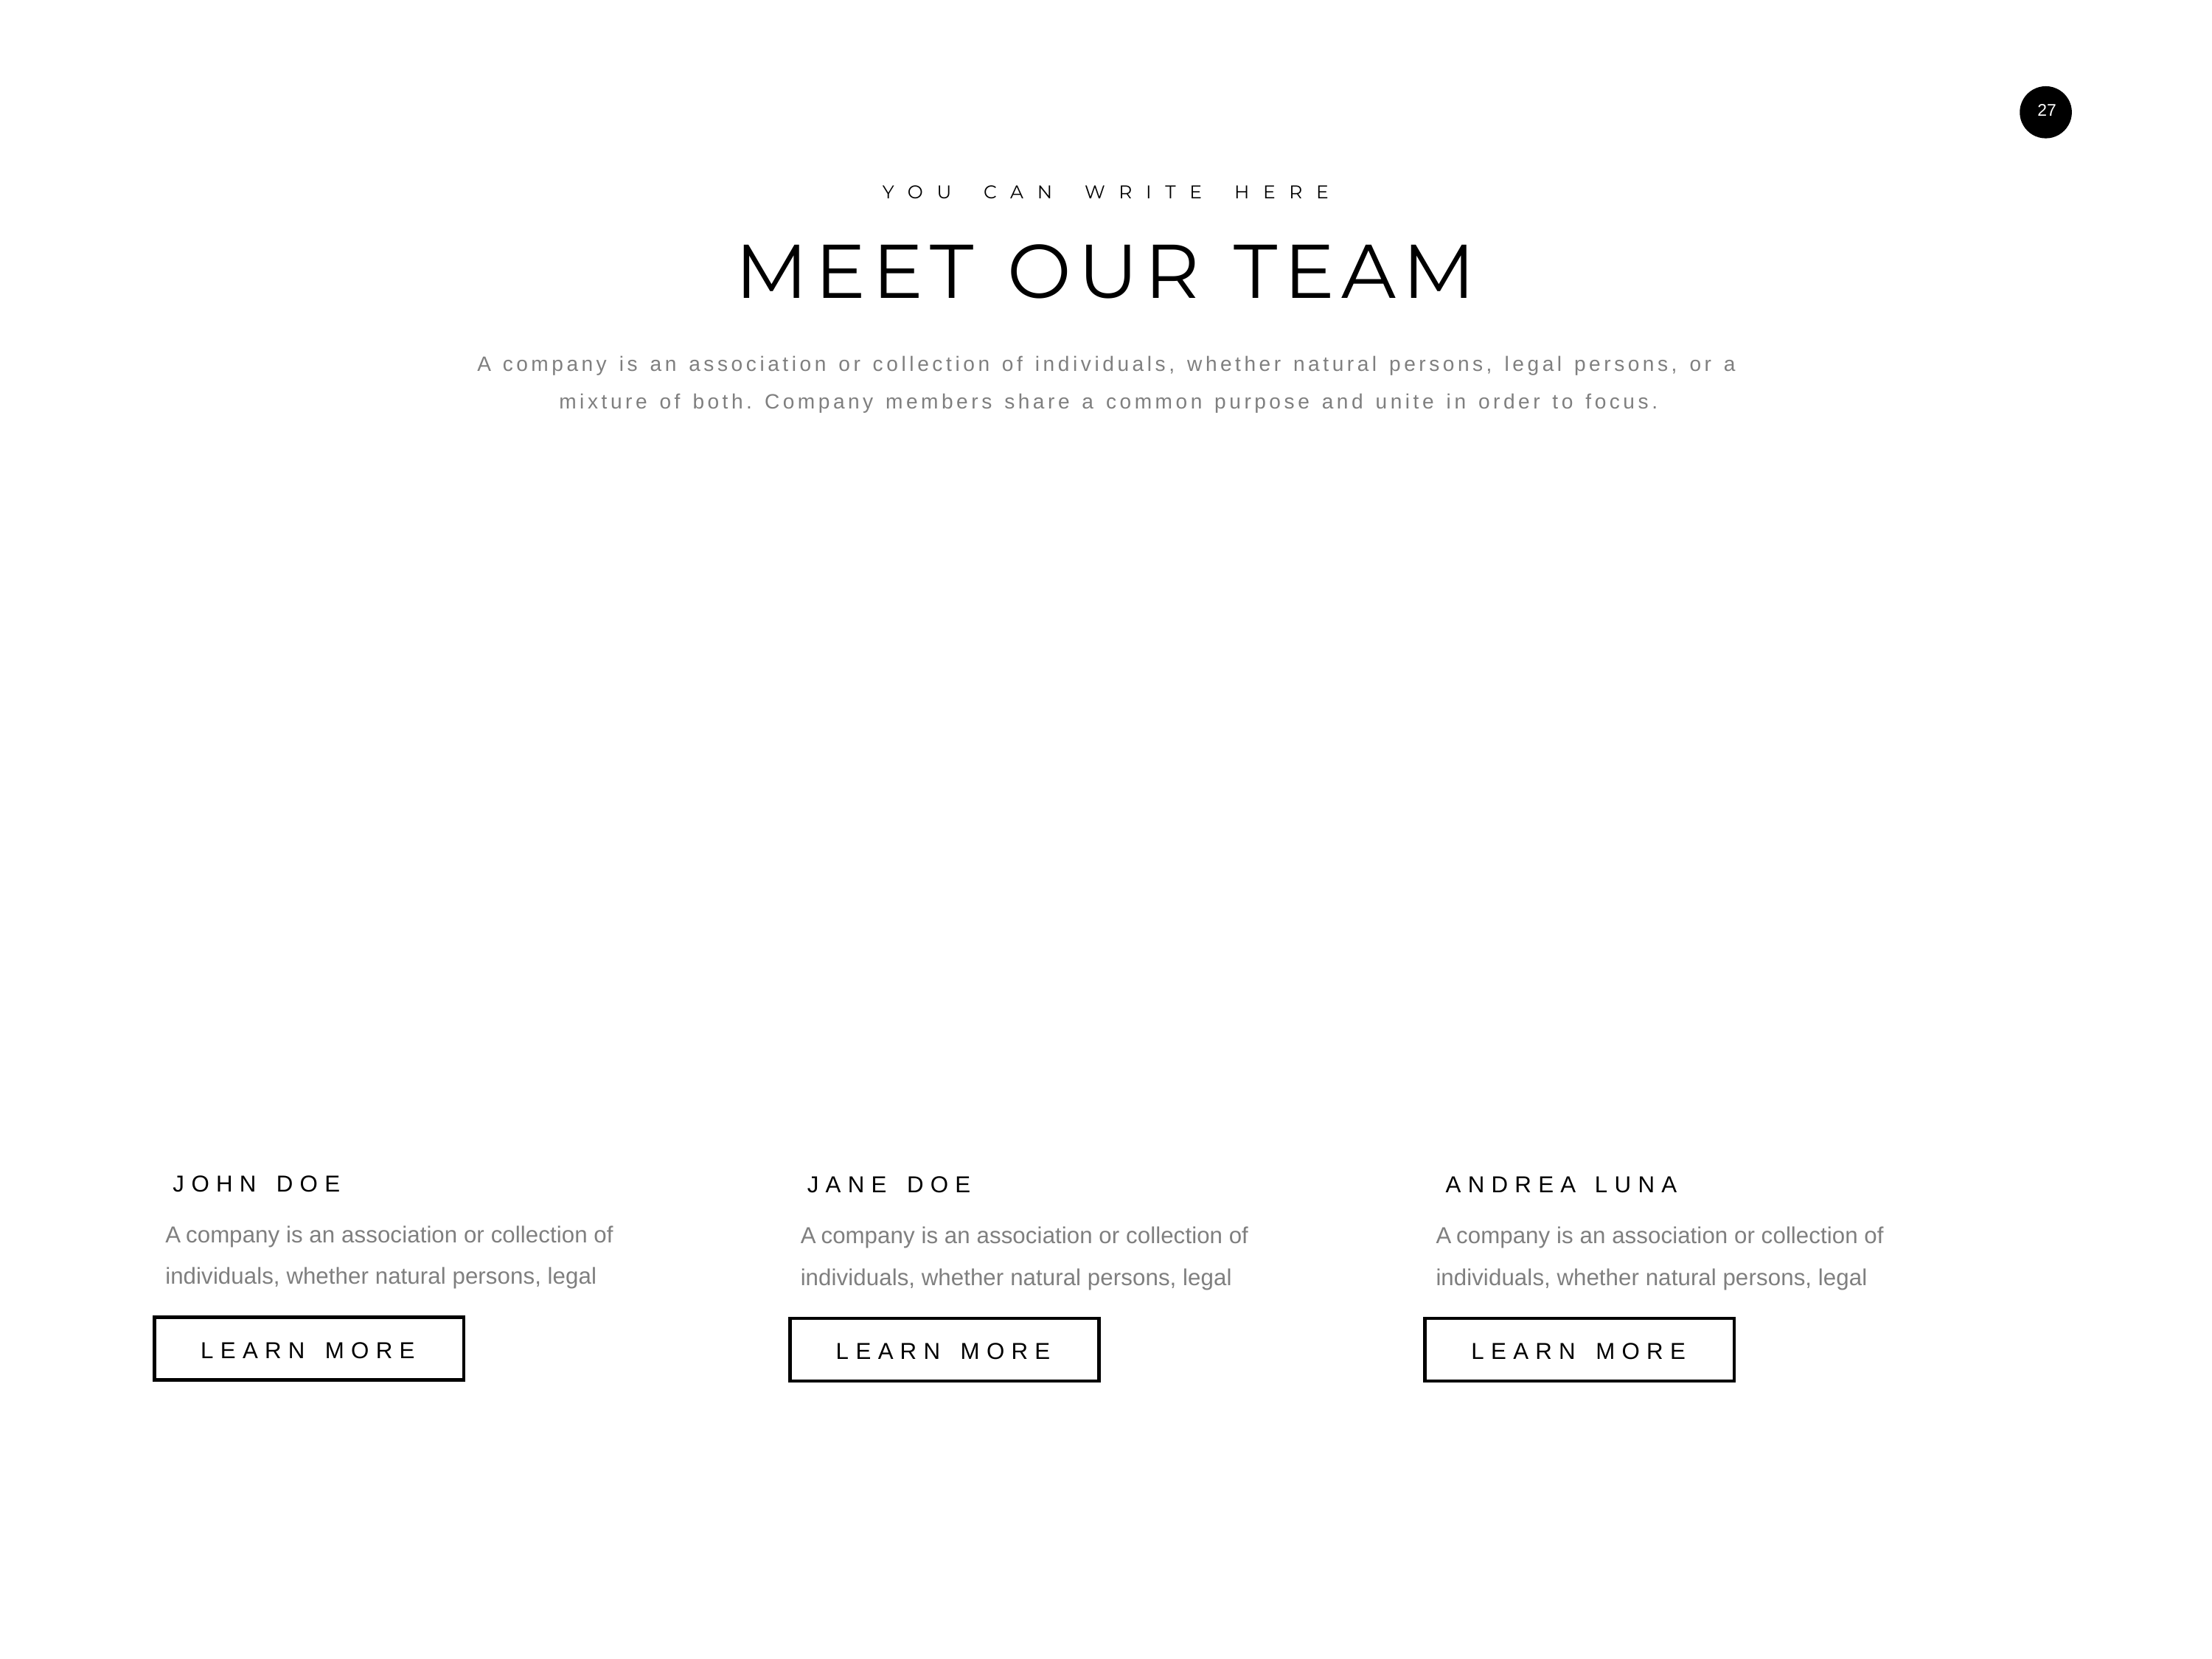

YOU CAN WRITE HERE
MEET OUR TEAM
A company is an association or collection of individuals, whether natural persons, legal persons, or a mixture of both. Company members share a common purpose and unite in order to focus.

JOHN DOE
JANE DOE
ANDREA LUNA
A company is an association or collection of individuals, whether natural persons, legal
A company is an association or collection of individuals, whether natural persons, legal
A company is an association or collection of individuals, whether natural persons, legal

LEARN MORE
LEARN MORE
LEARN MORE